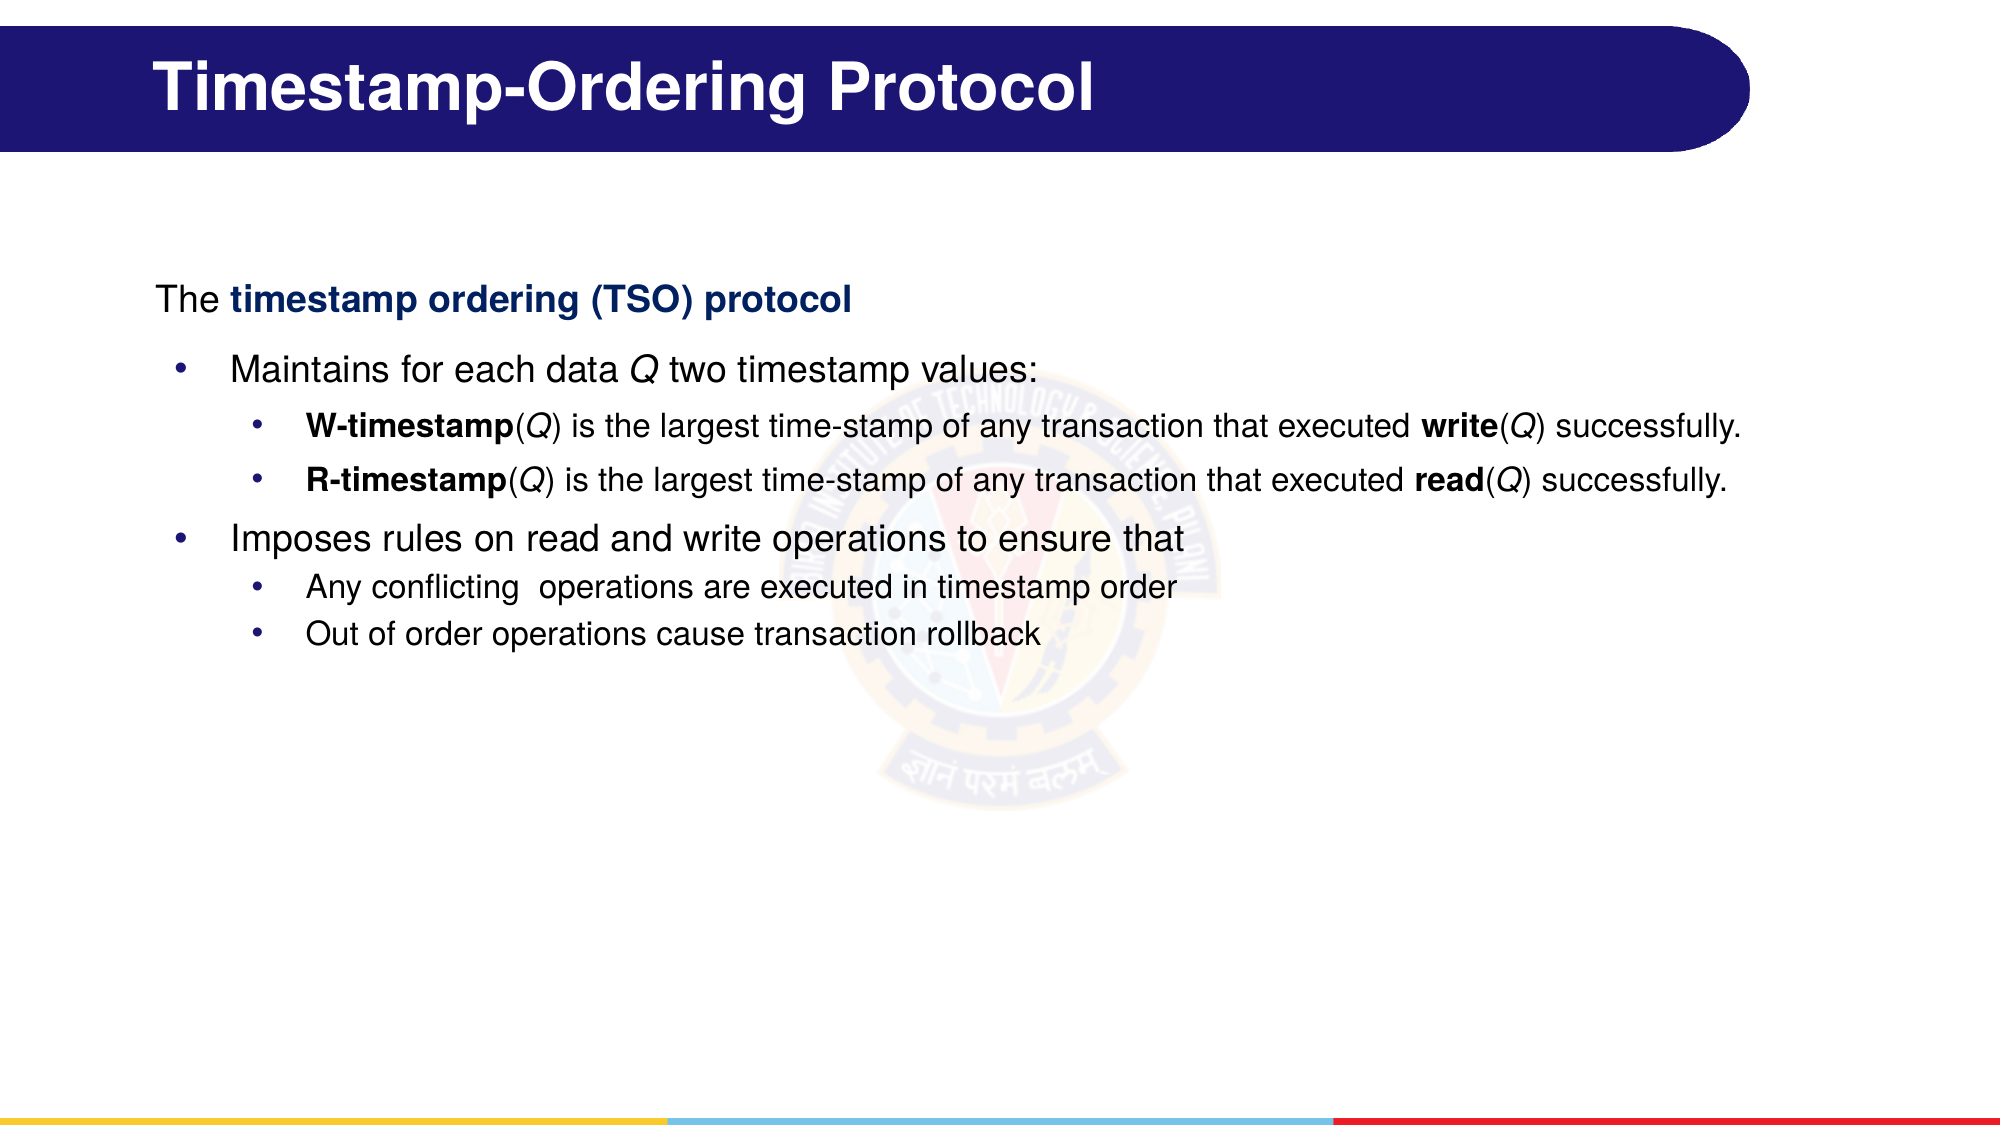

# Timestamp-Ordering Protocol

The timestamp ordering (TSO) protocol
Maintains for each data Q two timestamp values:
W-timestamp(Q) is the largest time-stamp of any transaction that executed write(Q) successfully.
R-timestamp(Q) is the largest time-stamp of any transaction that executed read(Q) successfully.
Imposes rules on read and write operations to ensure that
Any conflicting  operations are executed in timestamp order
Out of order operations cause transaction rollback